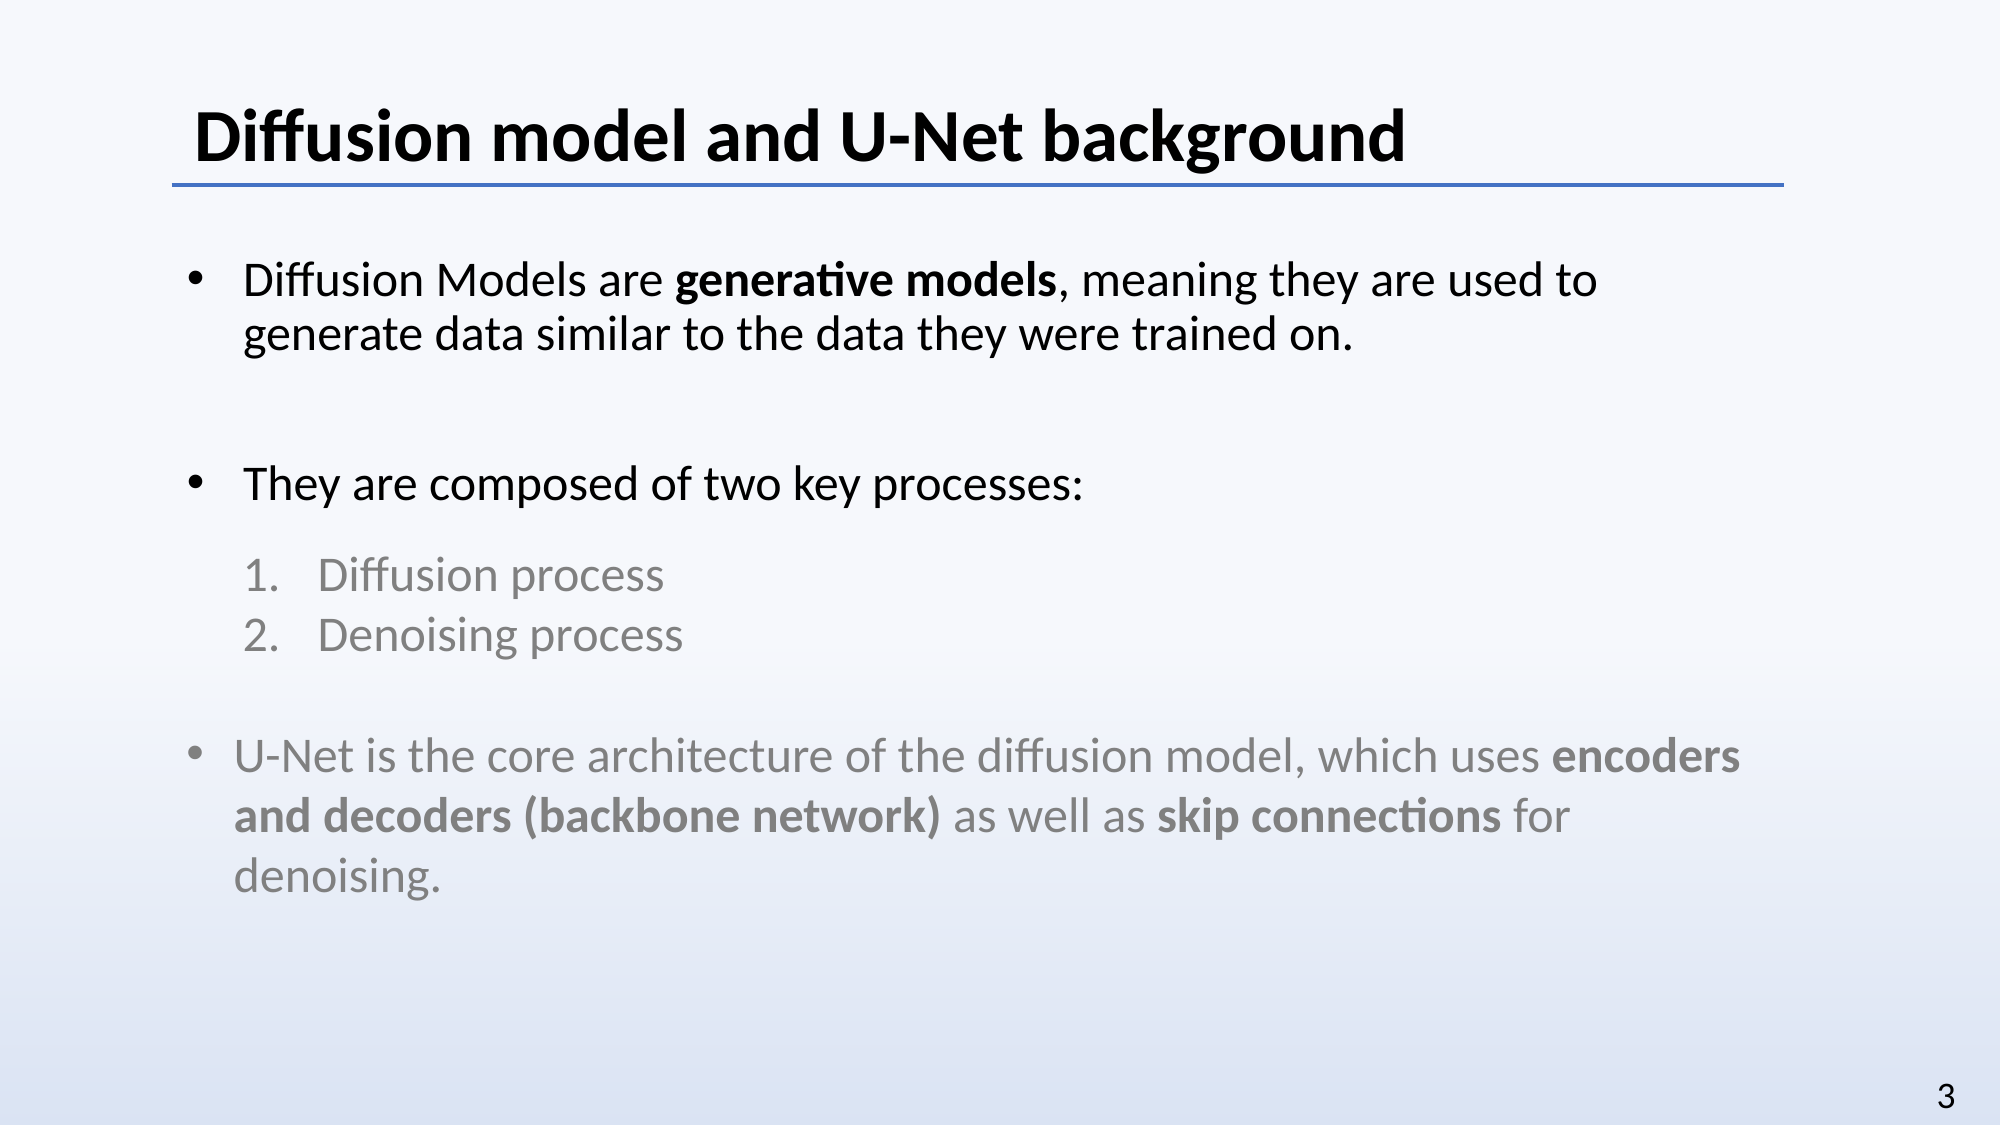

Diffusion model and U-Net background
Diffusion Models are generative models, meaning they are used to generate data similar to the data they were trained on.

They are composed of two key processes:
Diffusion process
Denoising process
U-Net is the core architecture of the diffusion model, which uses encoders and decoders (backbone network) as well as skip connections for denoising.
3